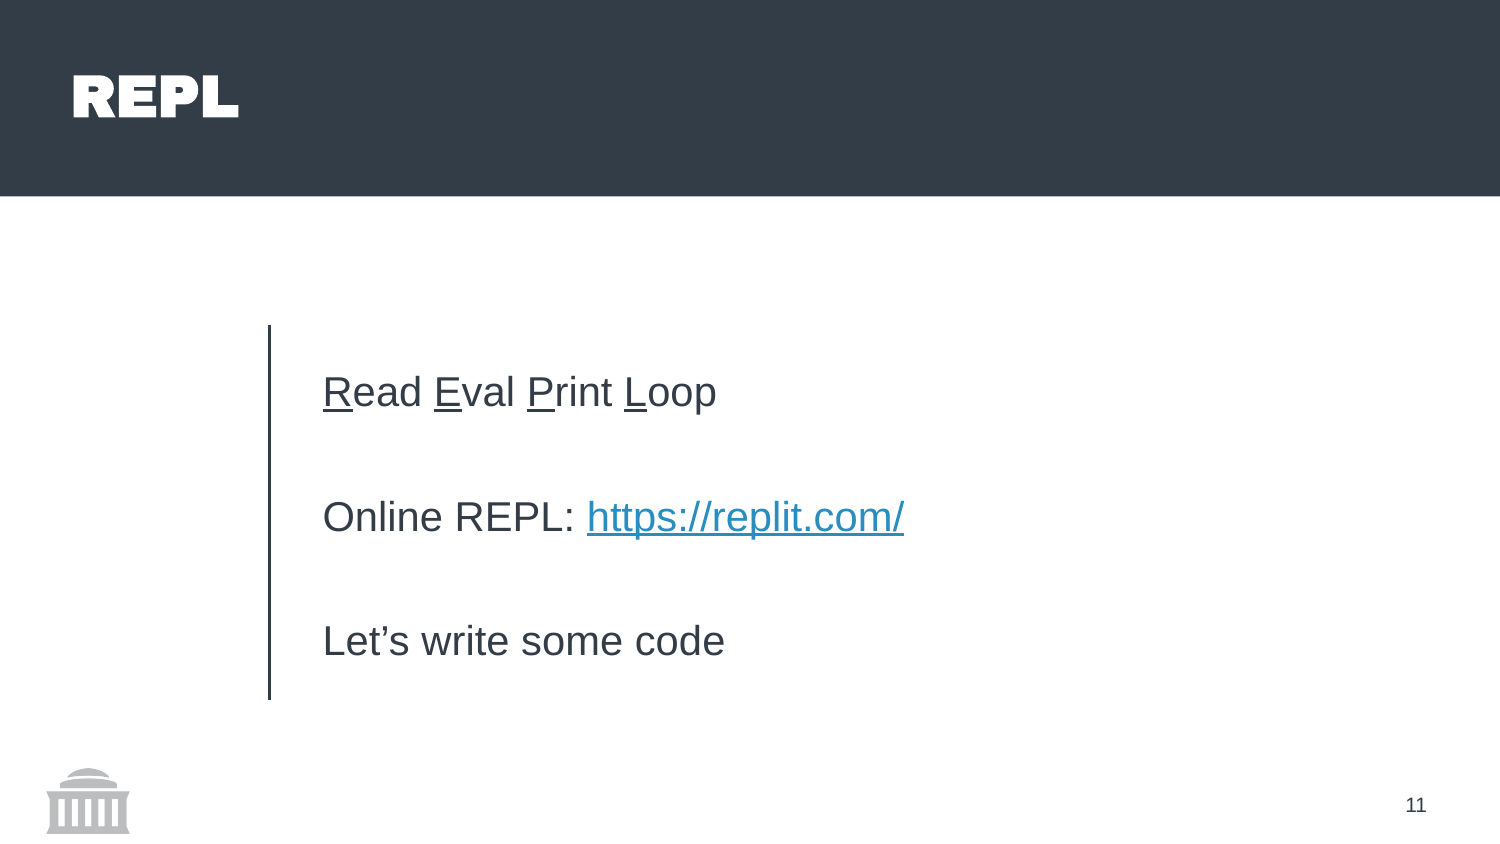

# REPL

Read Eval Print Loop

Online REPL: https://replit.com/

Let’s write some code
11